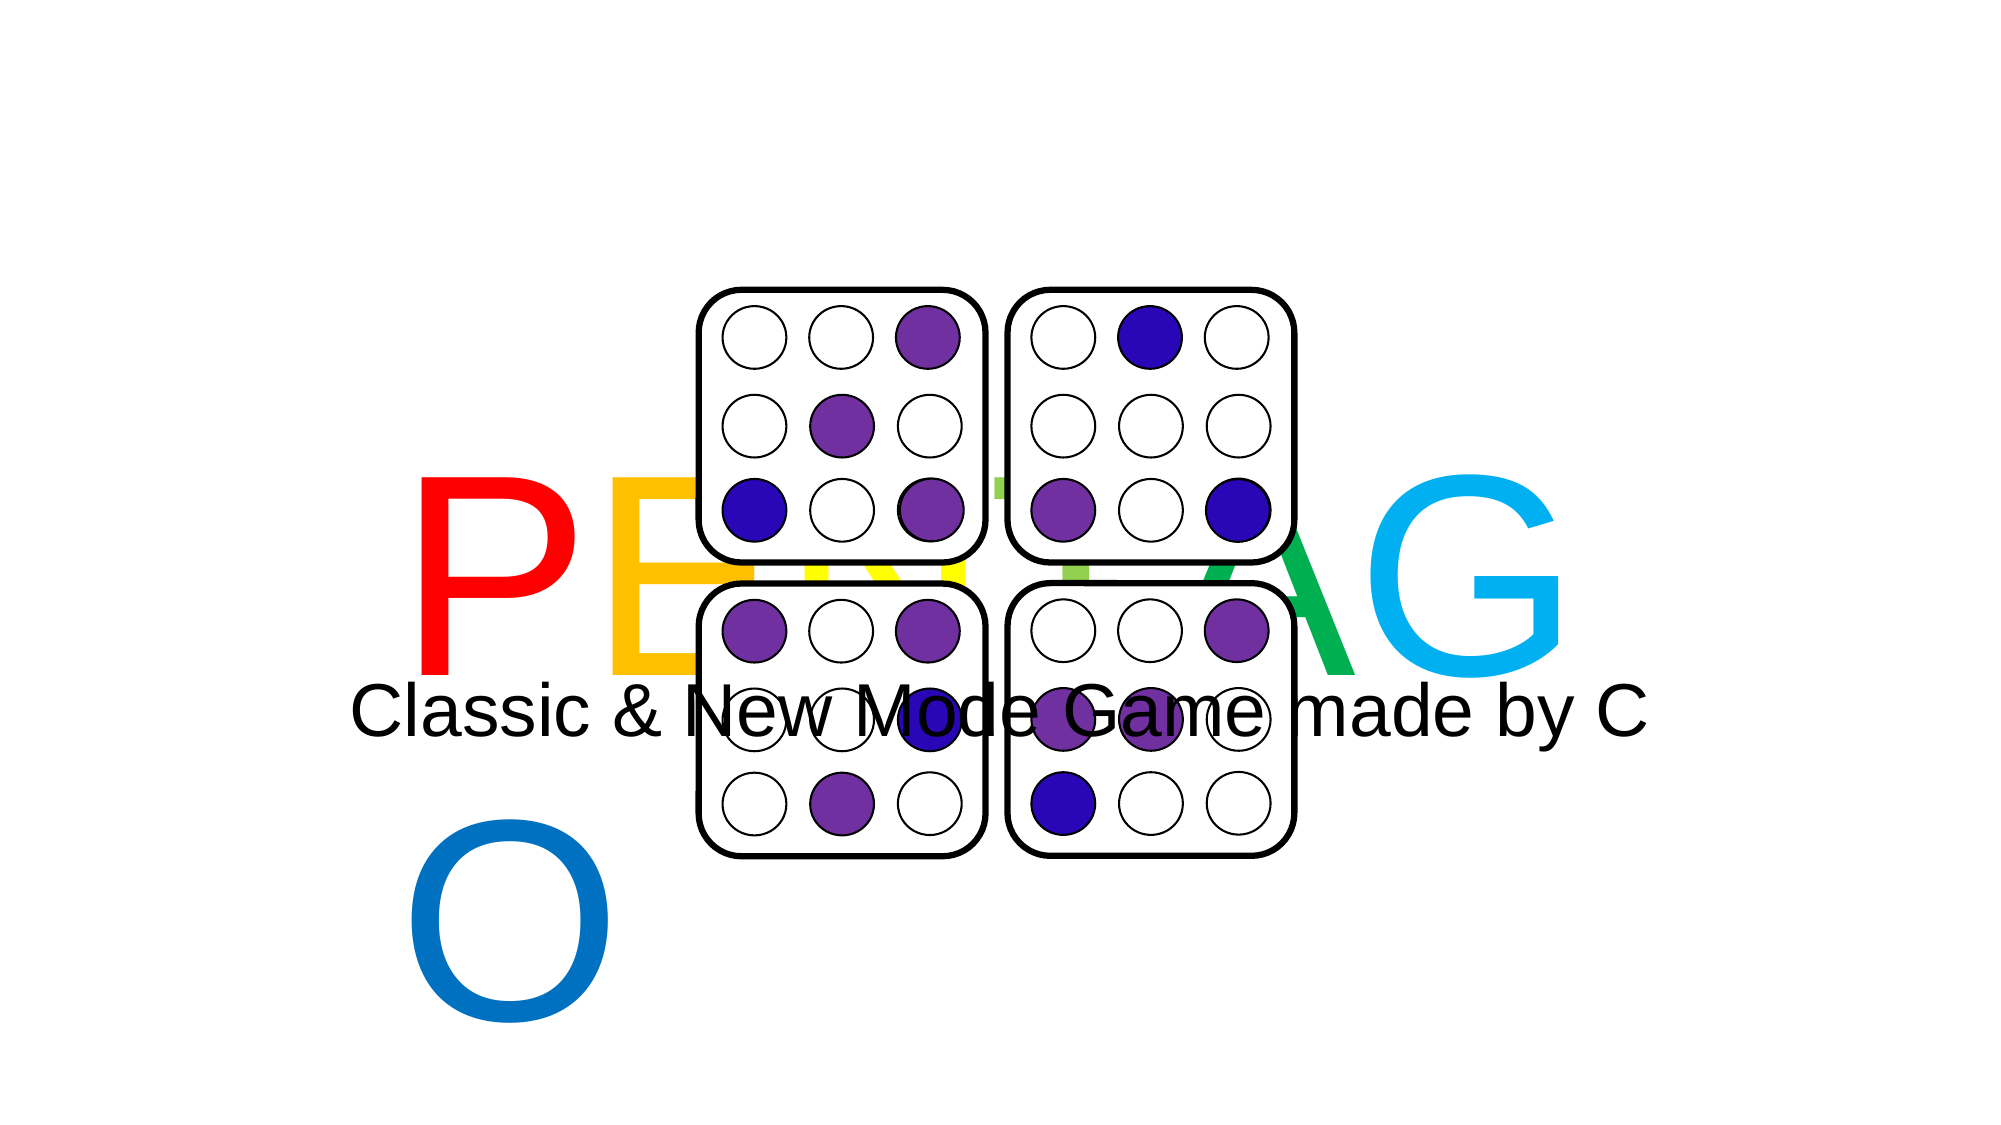

PENTAGO

Classic & New Mode Game made by C